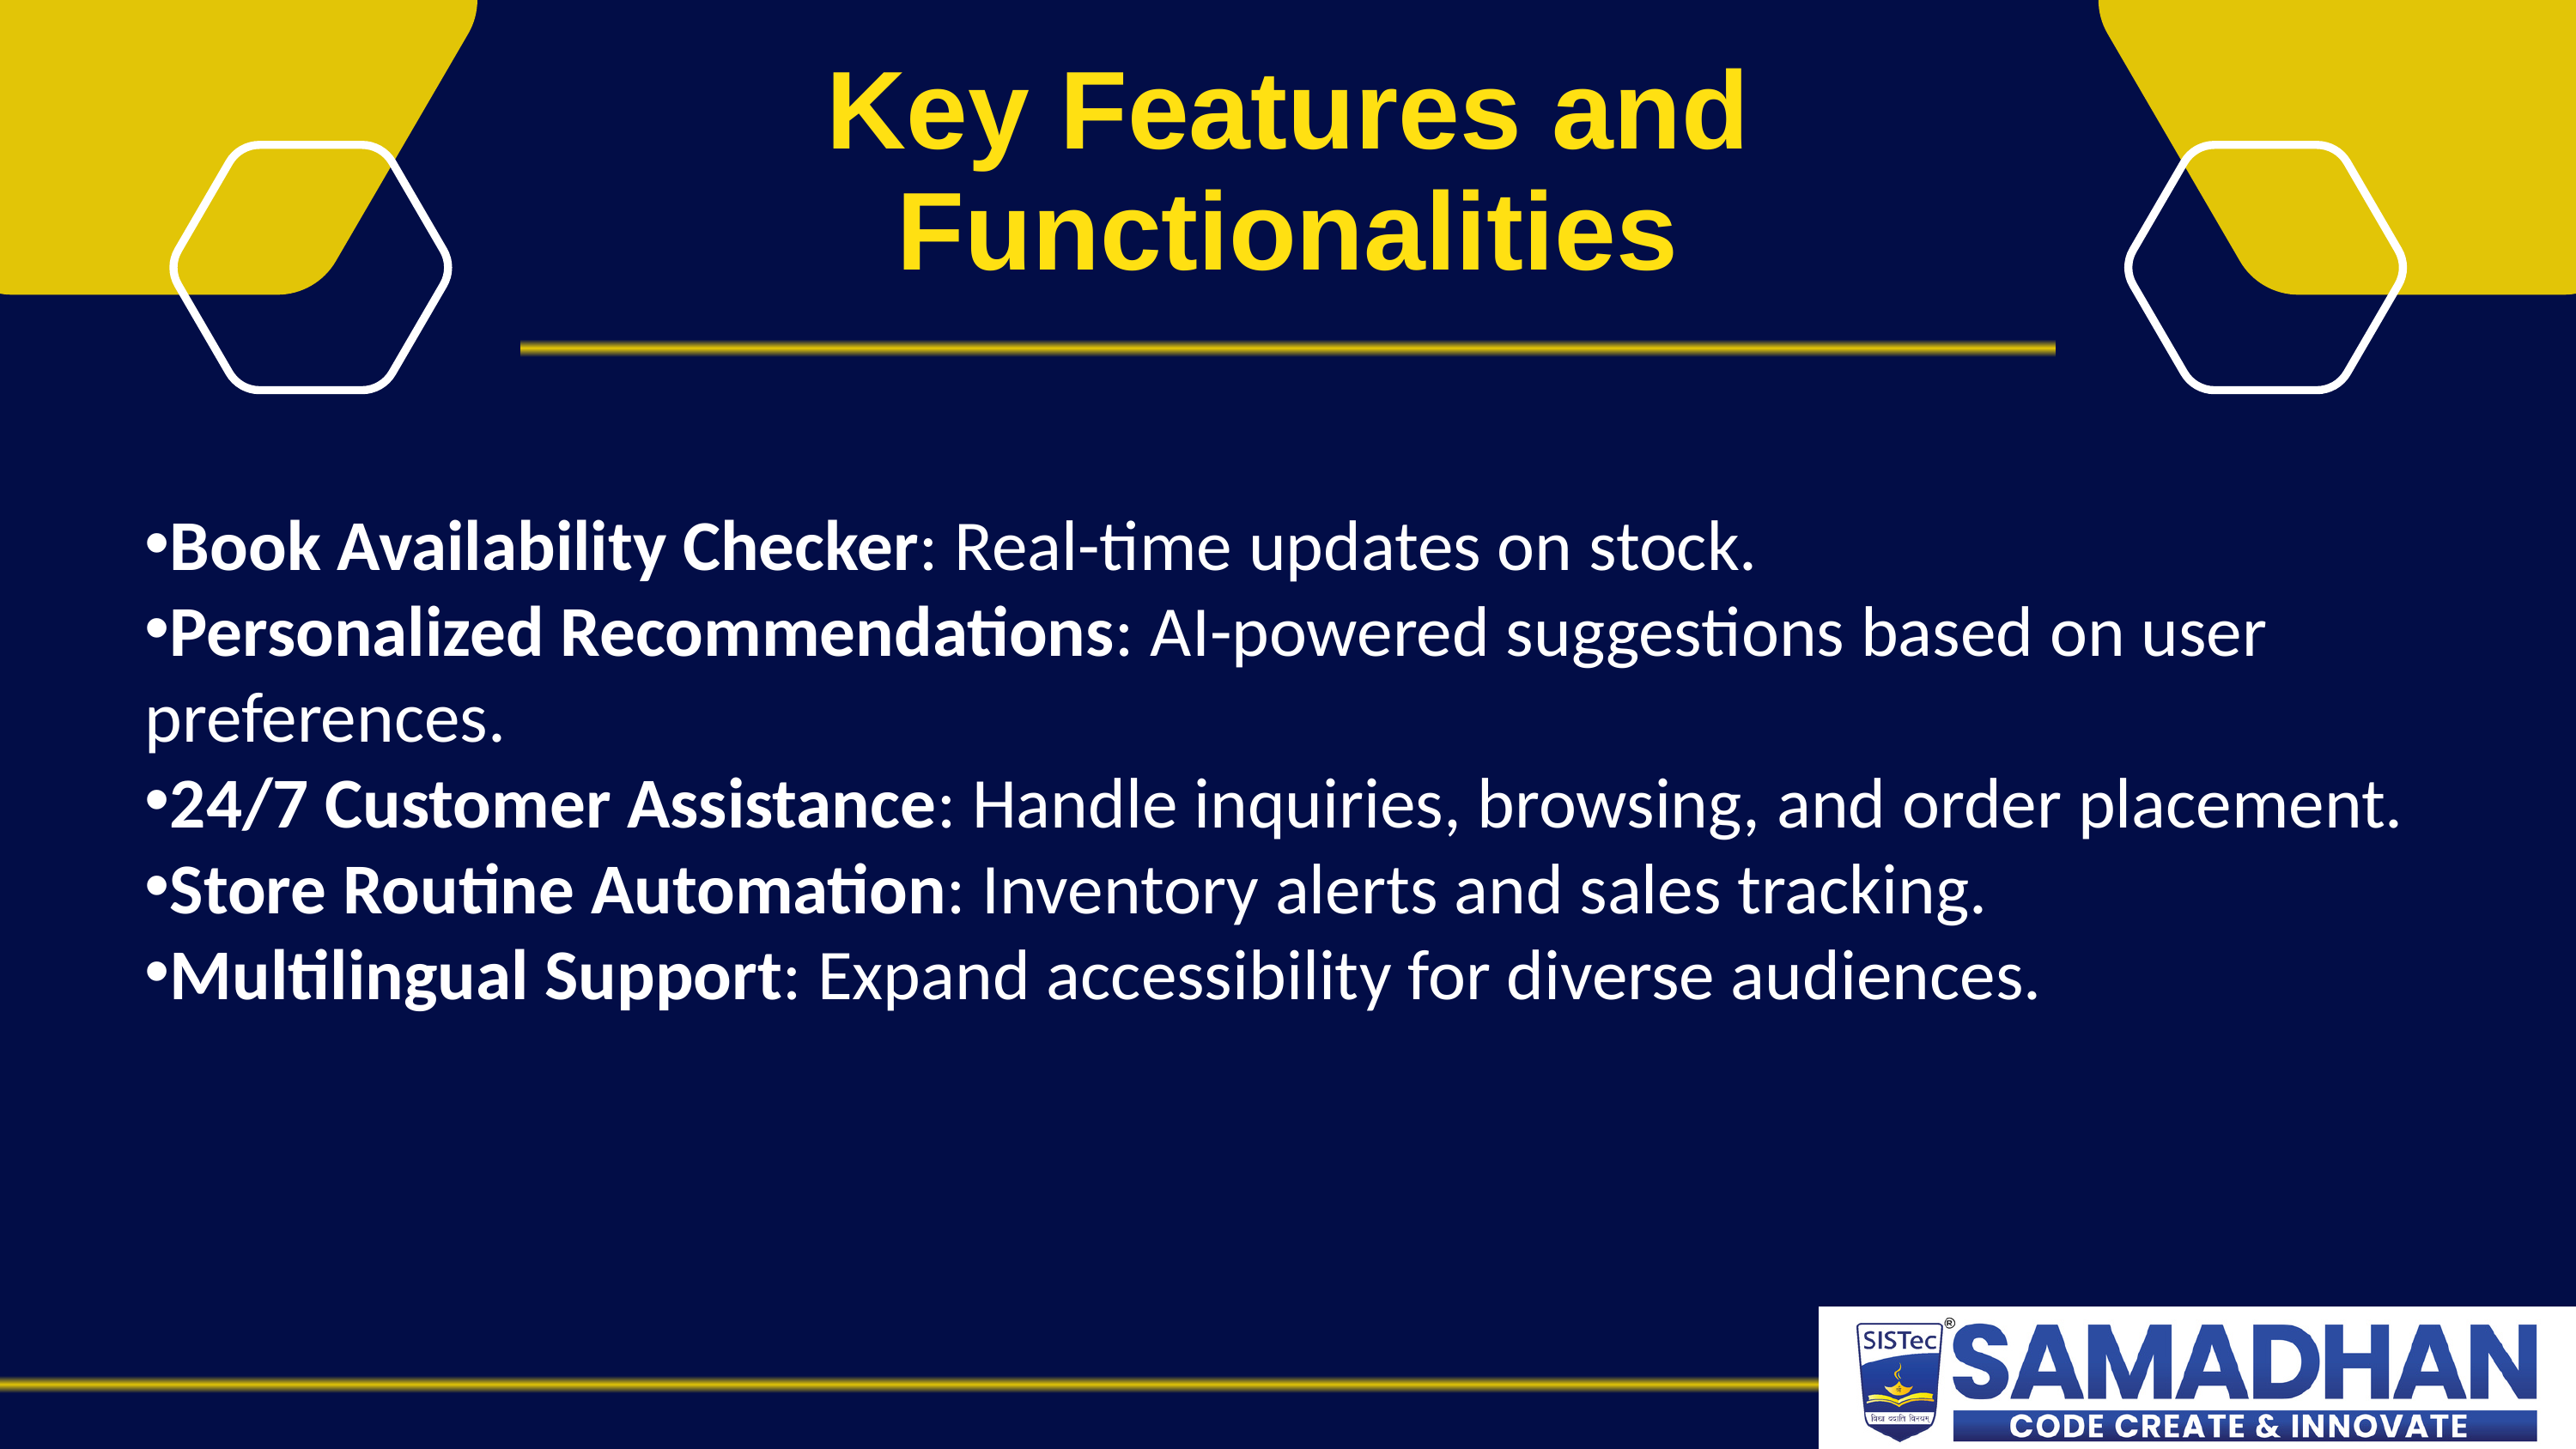

Key Features and Functionalities

Book Availability Checker: Real-time updates on stock.
Personalized Recommendations: AI-powered suggestions based on user preferences.
24/7 Customer Assistance: Handle inquiries, browsing, and order placement.
Store Routine Automation: Inventory alerts and sales tracking.
Multilingual Support: Expand accessibility for diverse audiences.